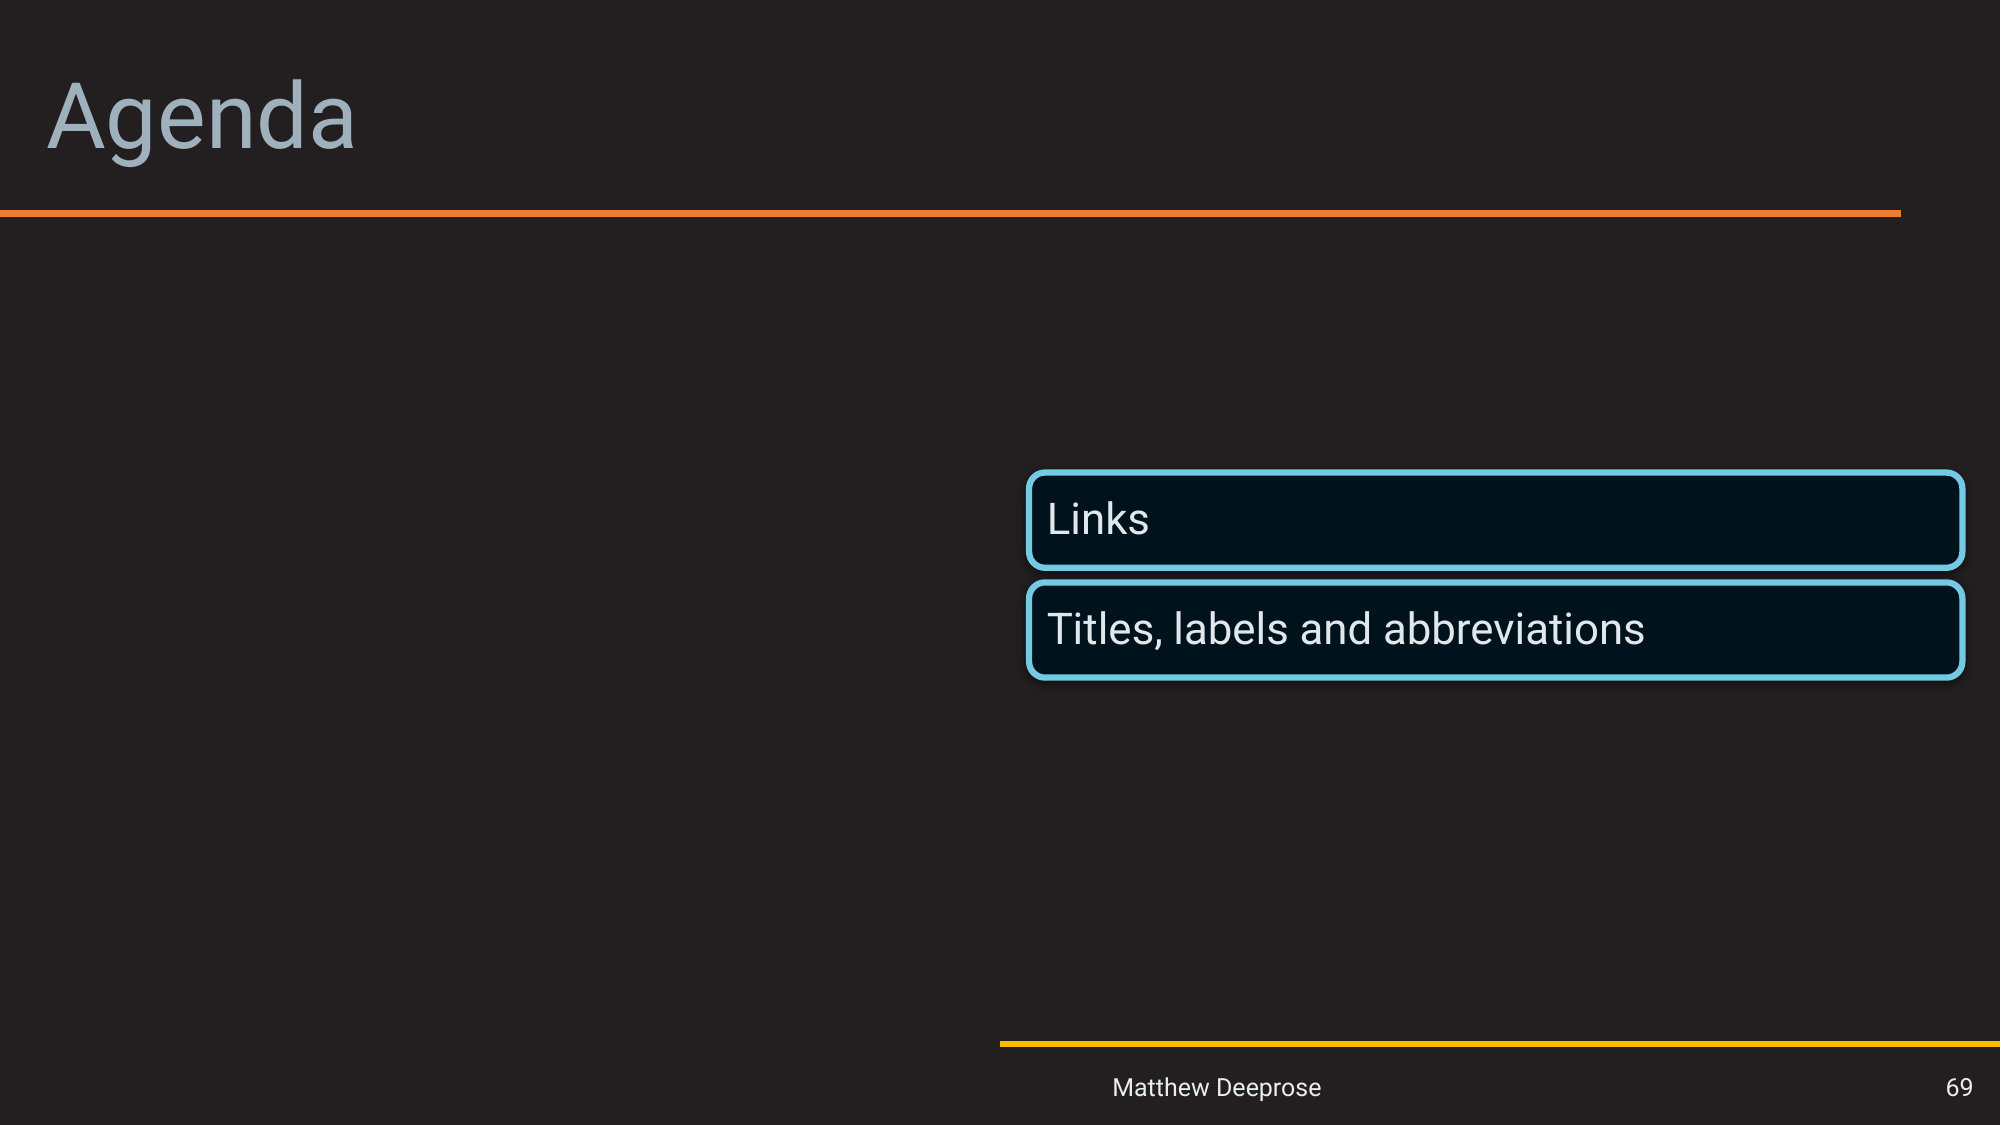

# Agenda 4
Links
Titles, labels and abbreviations
69
Matthew Deeprose